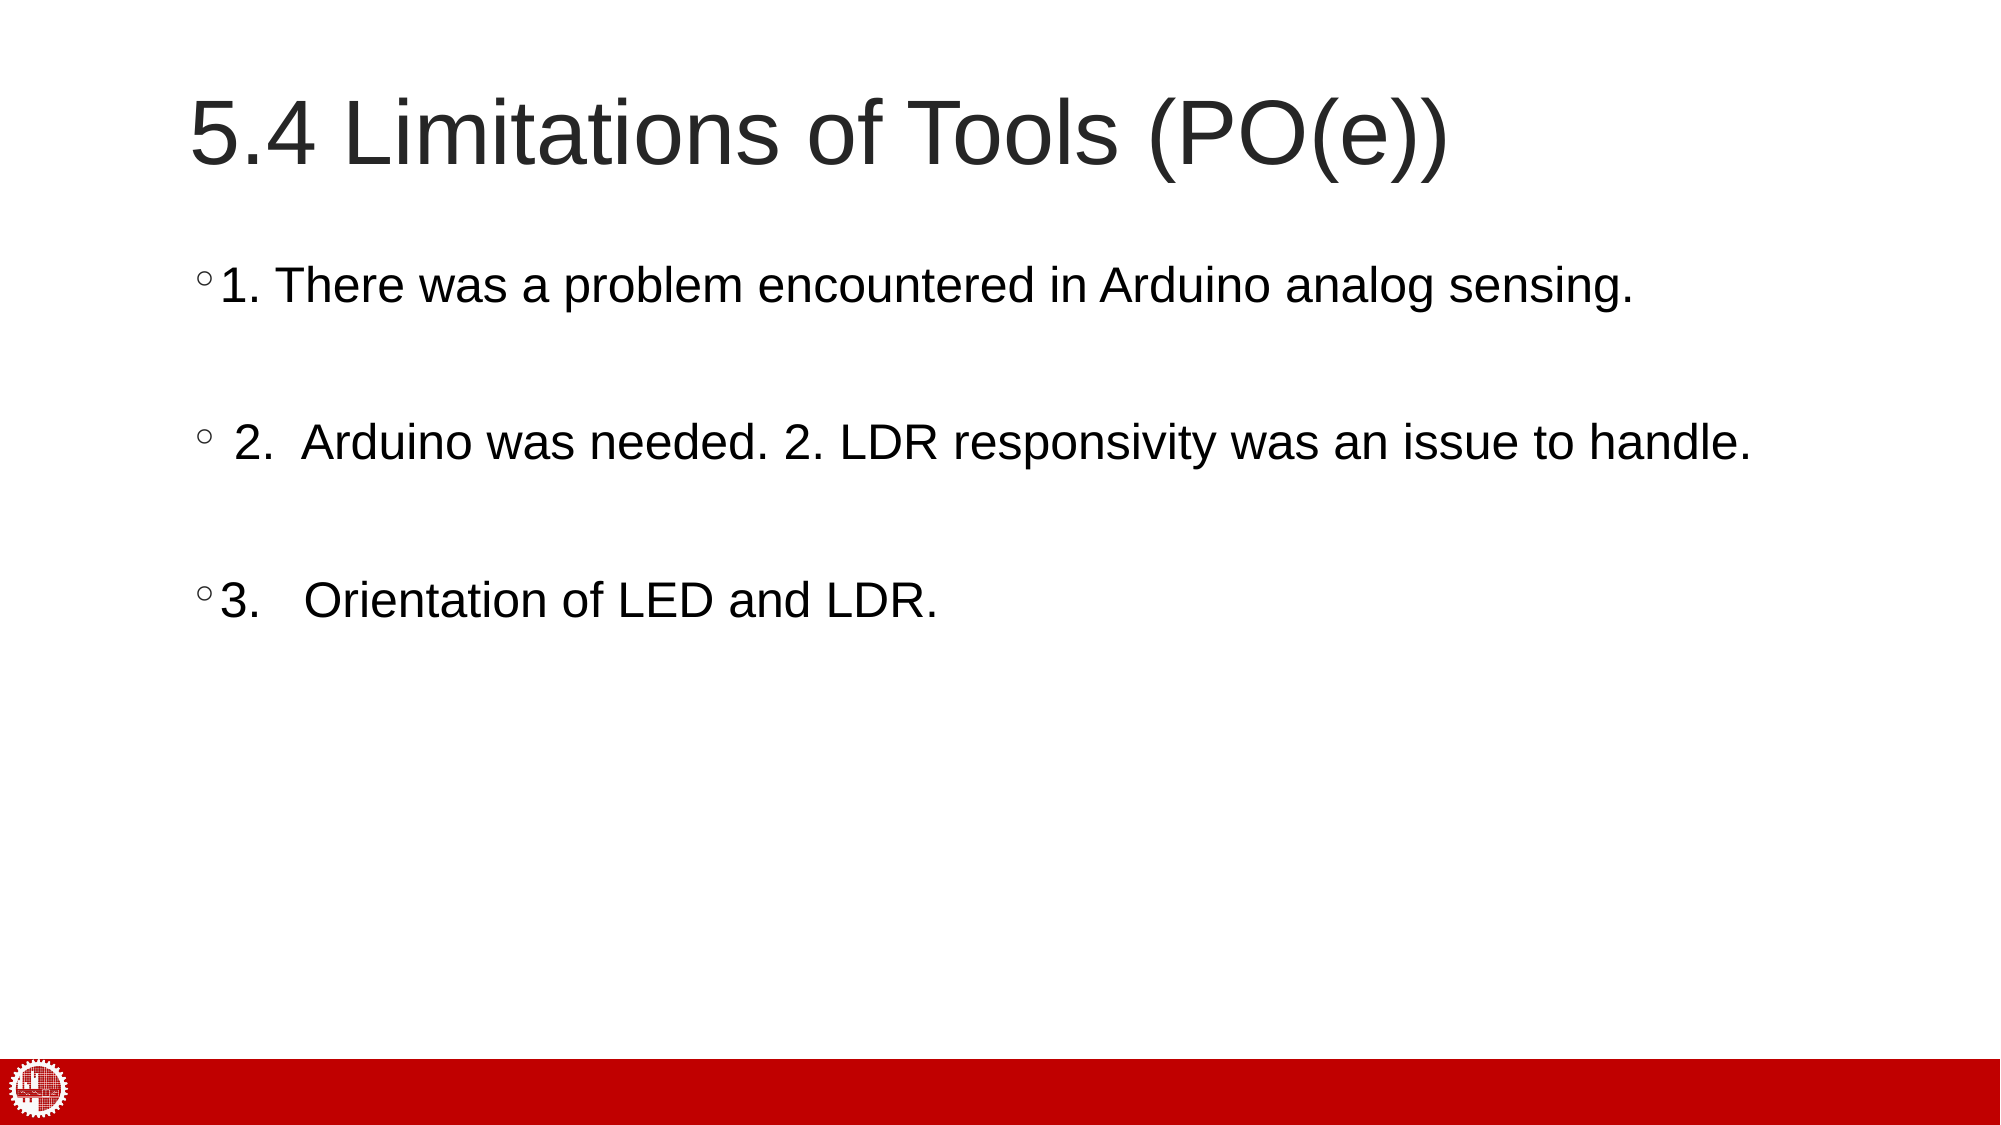

# 5.4 Limitations of Tools (PO(e))
1. There was a problem encountered in Arduino analog sensing.

 2.  Arduino was needed. 2. LDR responsivity was an issue to handle.

3.   Orientation of LED and LDR.